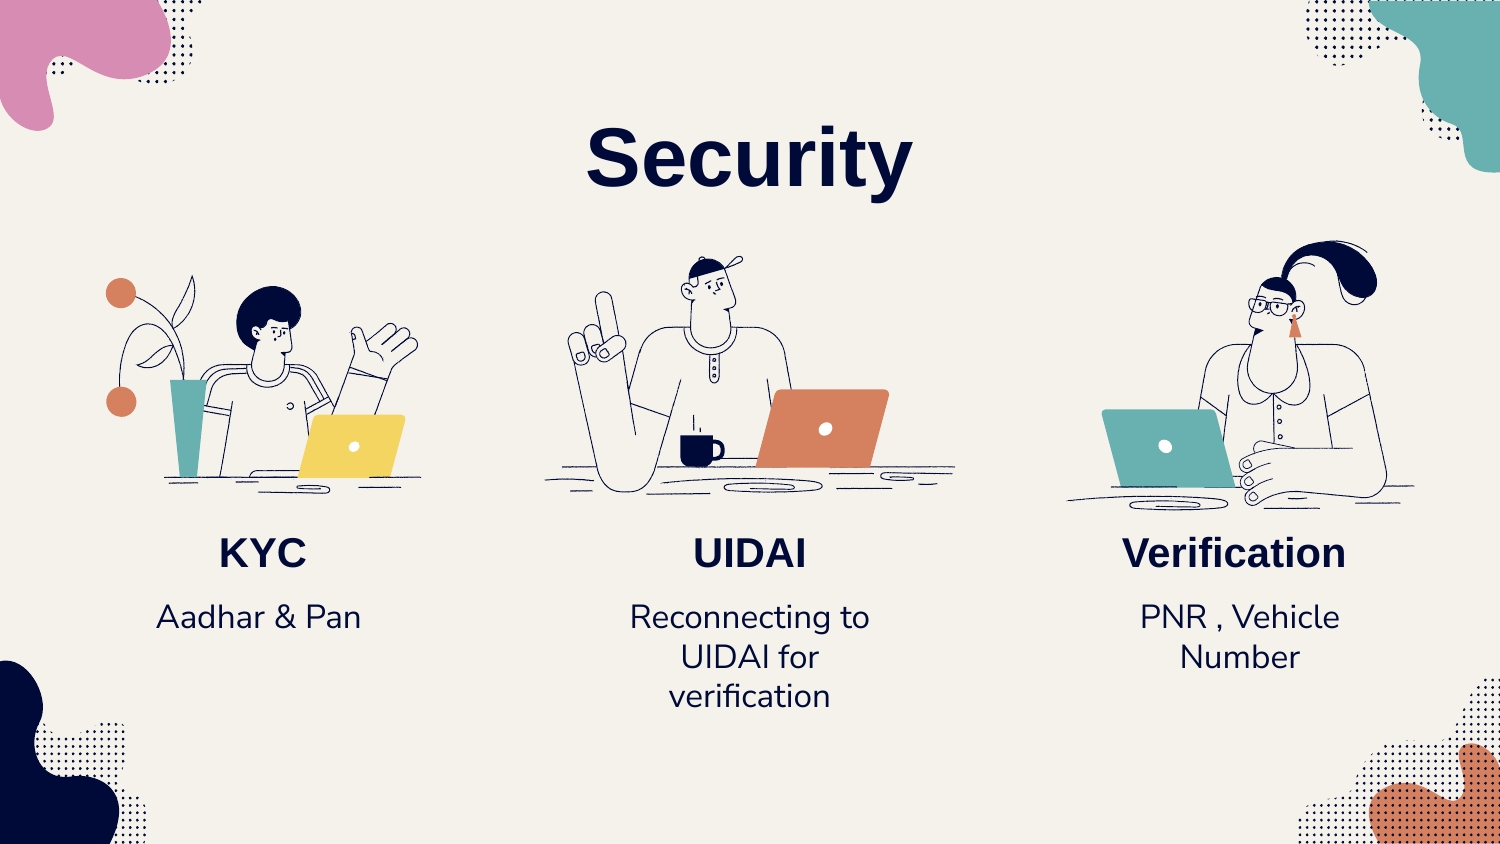

# Security

KYC
UIDAI
Verification
Aadhar & Pan
Reconnecting to UIDAI for verification
PNR , Vehicle Number